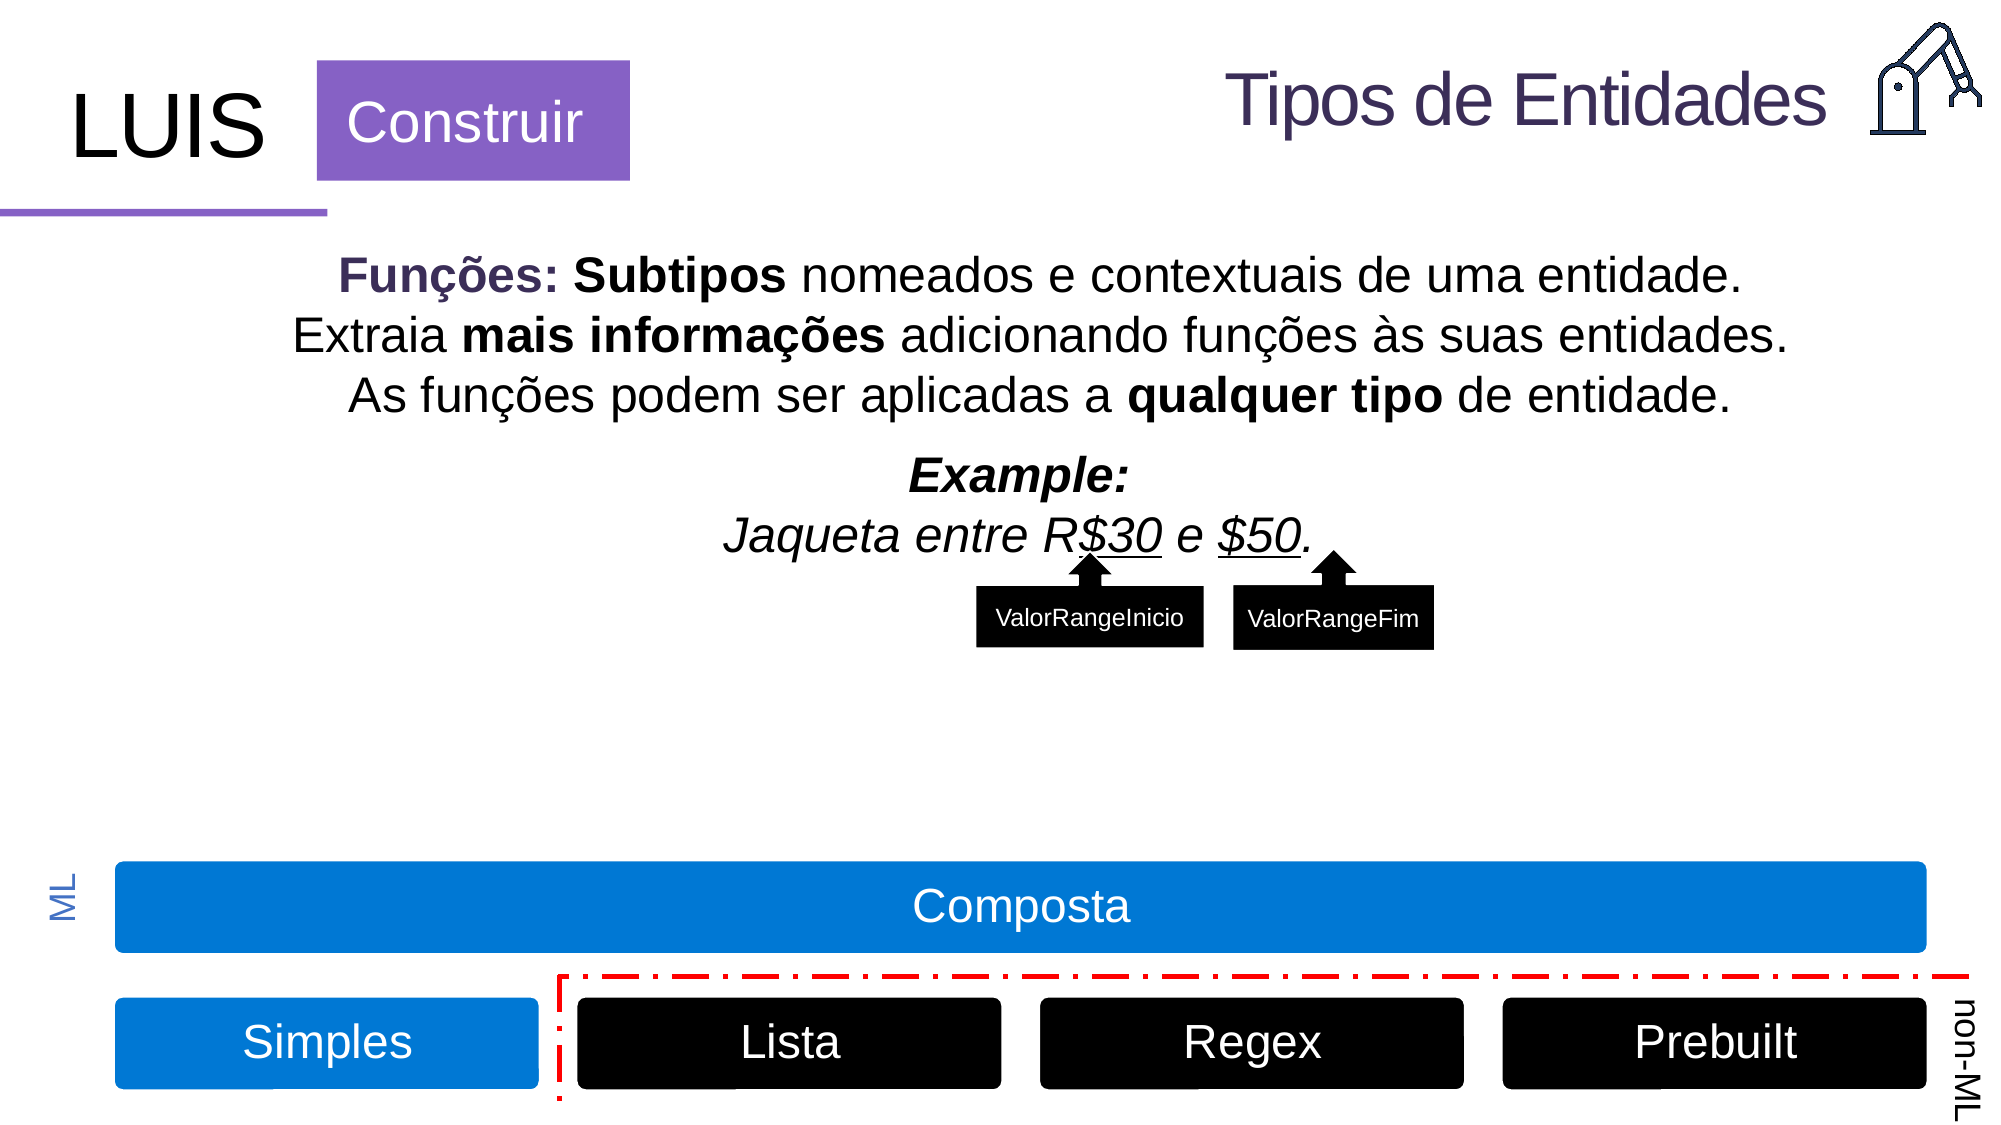

Tipos de Entidades
Construir
LUIS

Funções: Subtipos nomeados e contextuais de uma entidade. Extraia mais informações adicionando funções às suas entidades. As funções podem ser aplicadas a qualquer tipo de entidade.

Example:
Jaqueta entre R$30 e $50.

ValorRangeFim
ValorRangeInicio

Roles
Composta
Simples
Lista
Regex
Prebuilt
ML
non-ML